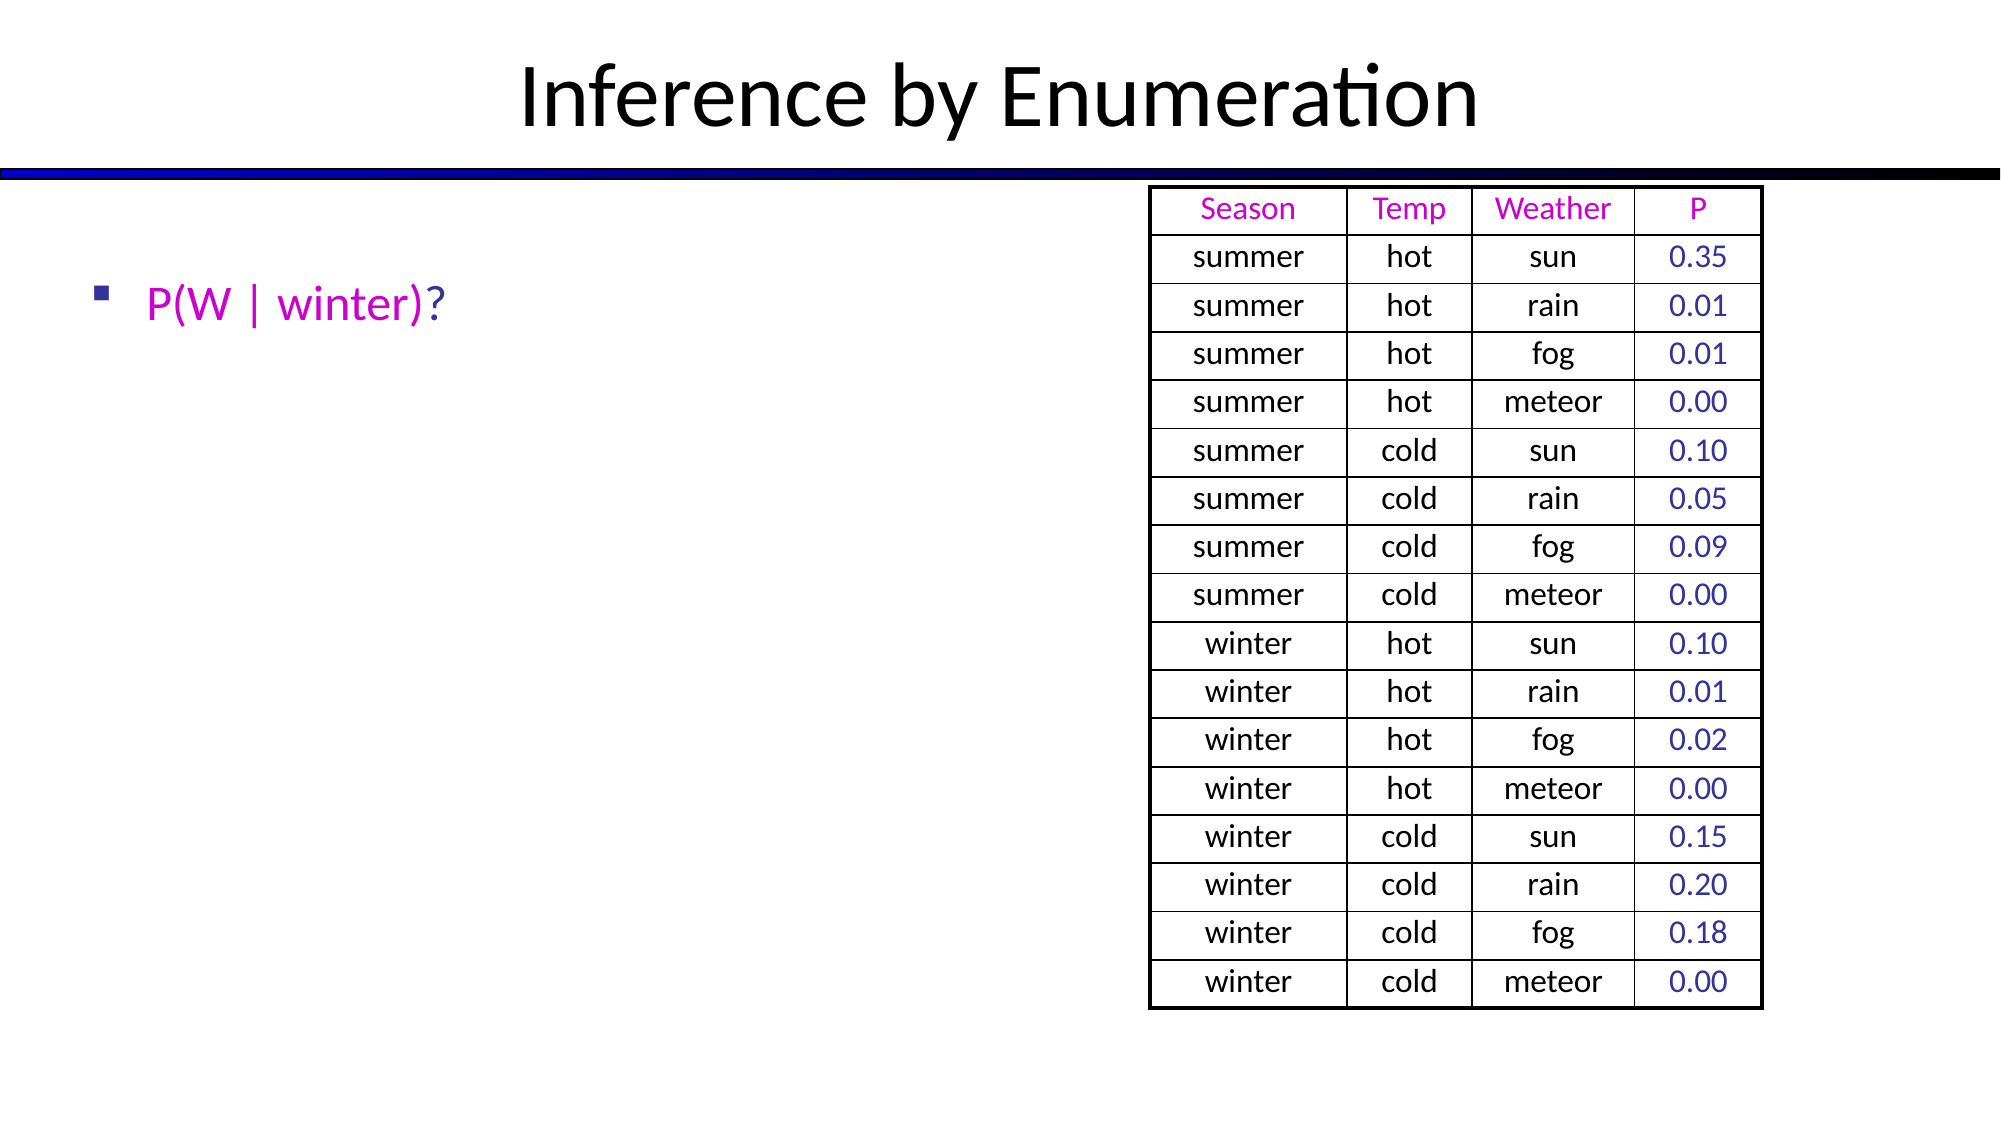

# Inference by Enumeration
| Season | Temp | Weather | P |
| --- | --- | --- | --- |
| summer | hot | sun | 0.35 |
| summer | hot | rain | 0.01 |
| summer | hot | fog | 0.01 |
| summer | hot | meteor | 0.00 |
| summer | cold | sun | 0.10 |
| summer | cold | rain | 0.05 |
| summer | cold | fog | 0.09 |
| summer | cold | meteor | 0.00 |
| winter | hot | sun | 0.10 |
| winter | hot | rain | 0.01 |
| winter | hot | fog | 0.02 |
| winter | hot | meteor | 0.00 |
| winter | cold | sun | 0.15 |
| winter | cold | rain | 0.20 |
| winter | cold | fog | 0.18 |
| winter | cold | meteor | 0.00 |
P(W | winter)?